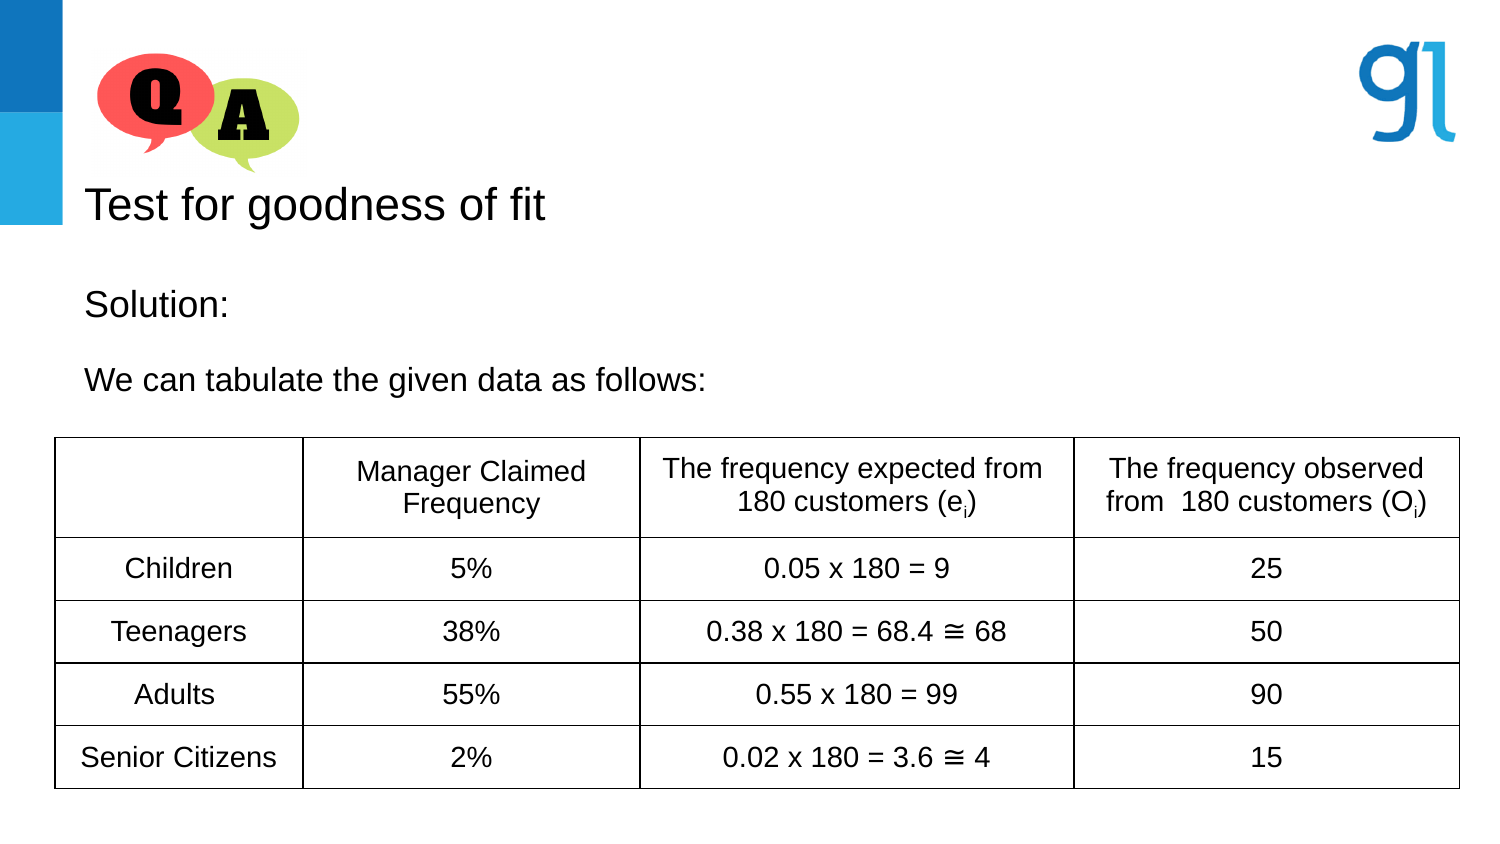

Test for goodness of fit
Solution:
We can tabulate the given data as follows:

|  | Manager Claimed Frequency | The frequency expected from 180 customers (ei) | The frequency observed from 180 customers (Oi) |
| --- | --- | --- | --- |
| Children | 5% | 0.05 x 180 = 9 | 25 |
| Teenagers | 38% | 0.38 x 180 = 68.4 ≅ 68 | 50 |
| Adults | 55% | 0.55 x 180 = 99 | 90 |
| Senior Citizens | 2% | 0.02 x 180 = 3.6 ≅ 4 | 15 |